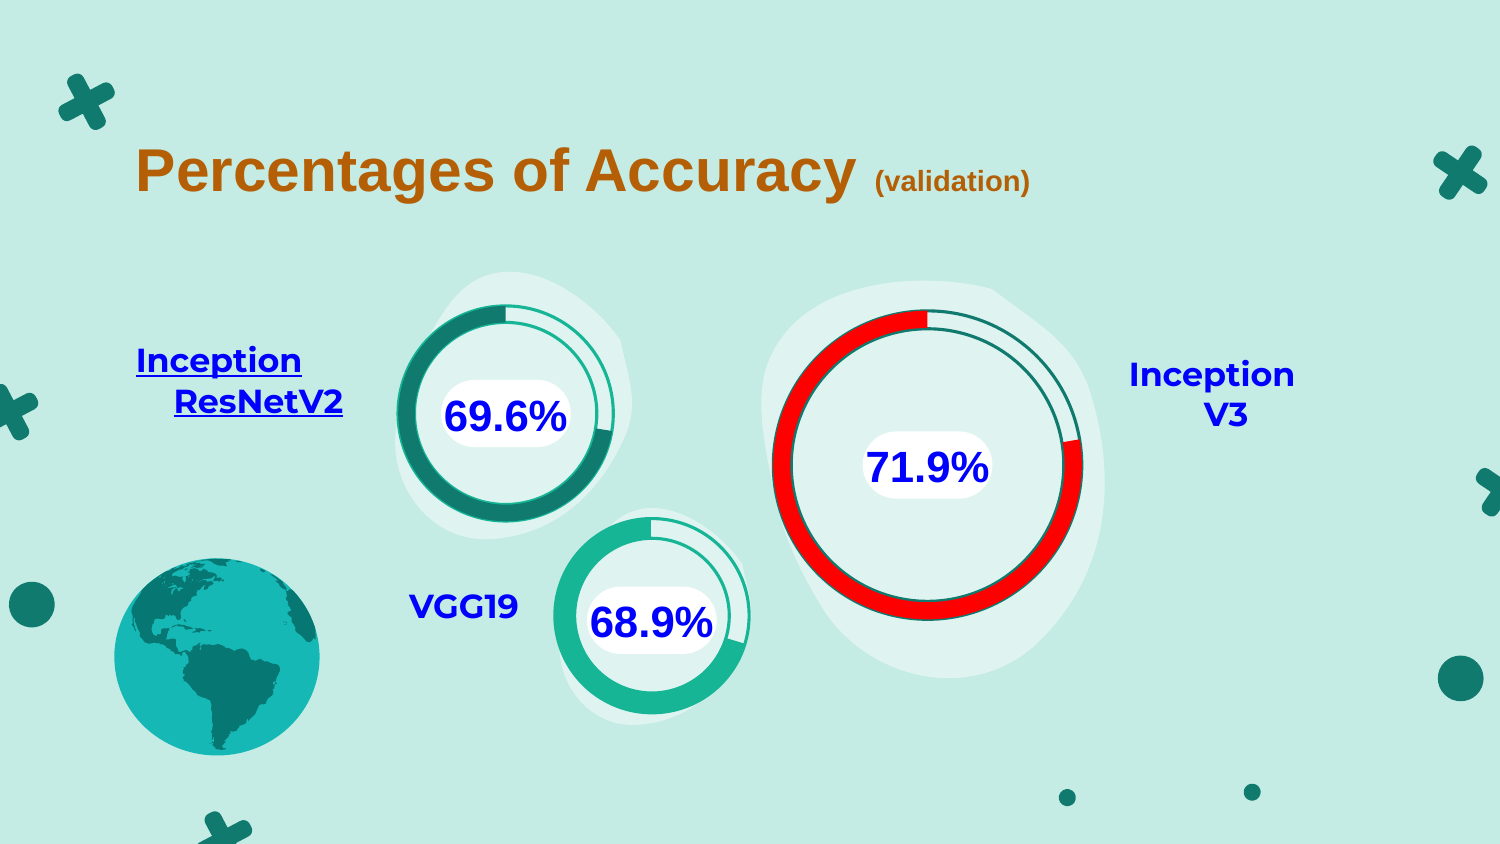

# Percentages of Accuracy (validation)

Inception
ResNetV2

Inception
V3

69.6%

71.9%

VGG19

68.9%